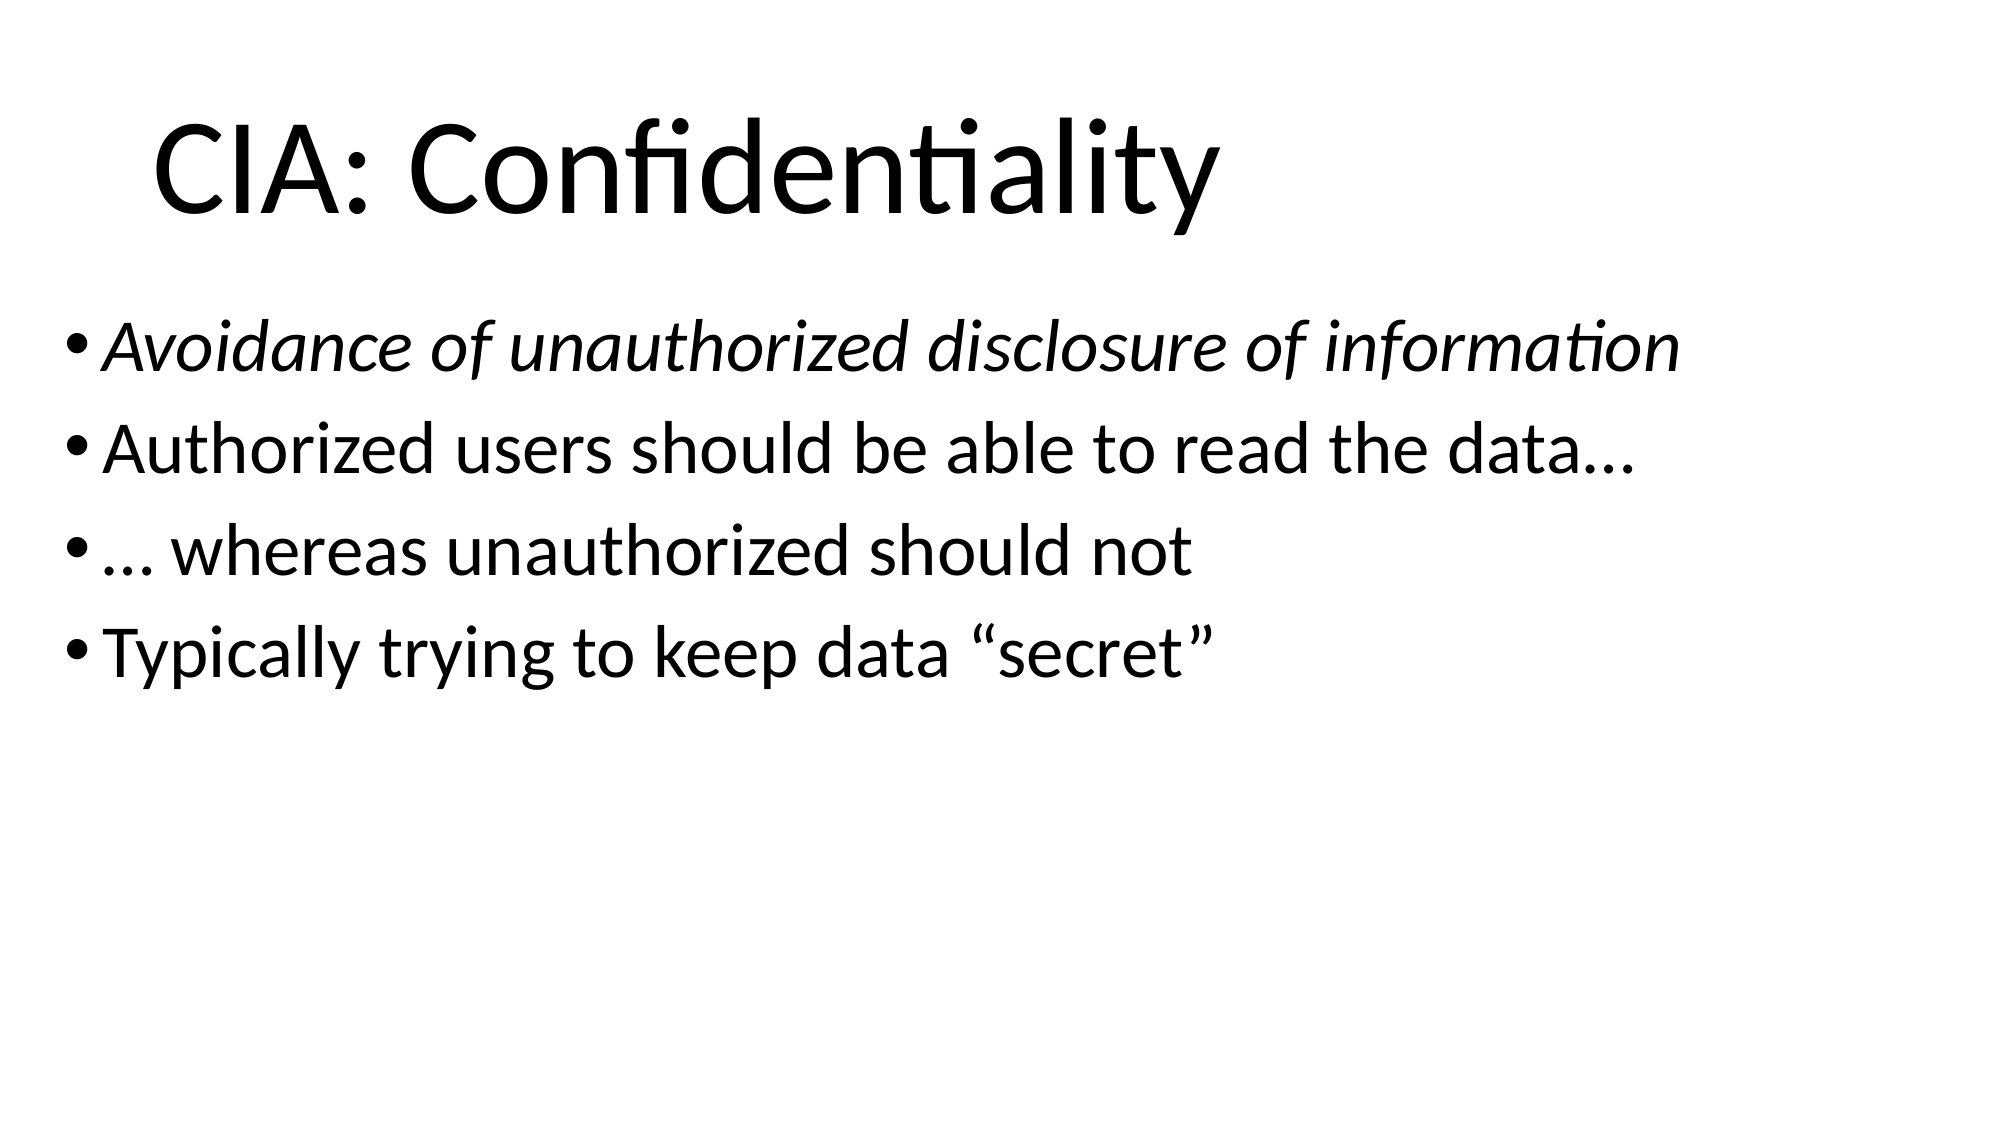

# CIA: Confidentiality
Avoidance of unauthorized disclosure of information
Authorized users should be able to read the data…
… whereas unauthorized should not
Typically trying to keep data “secret”